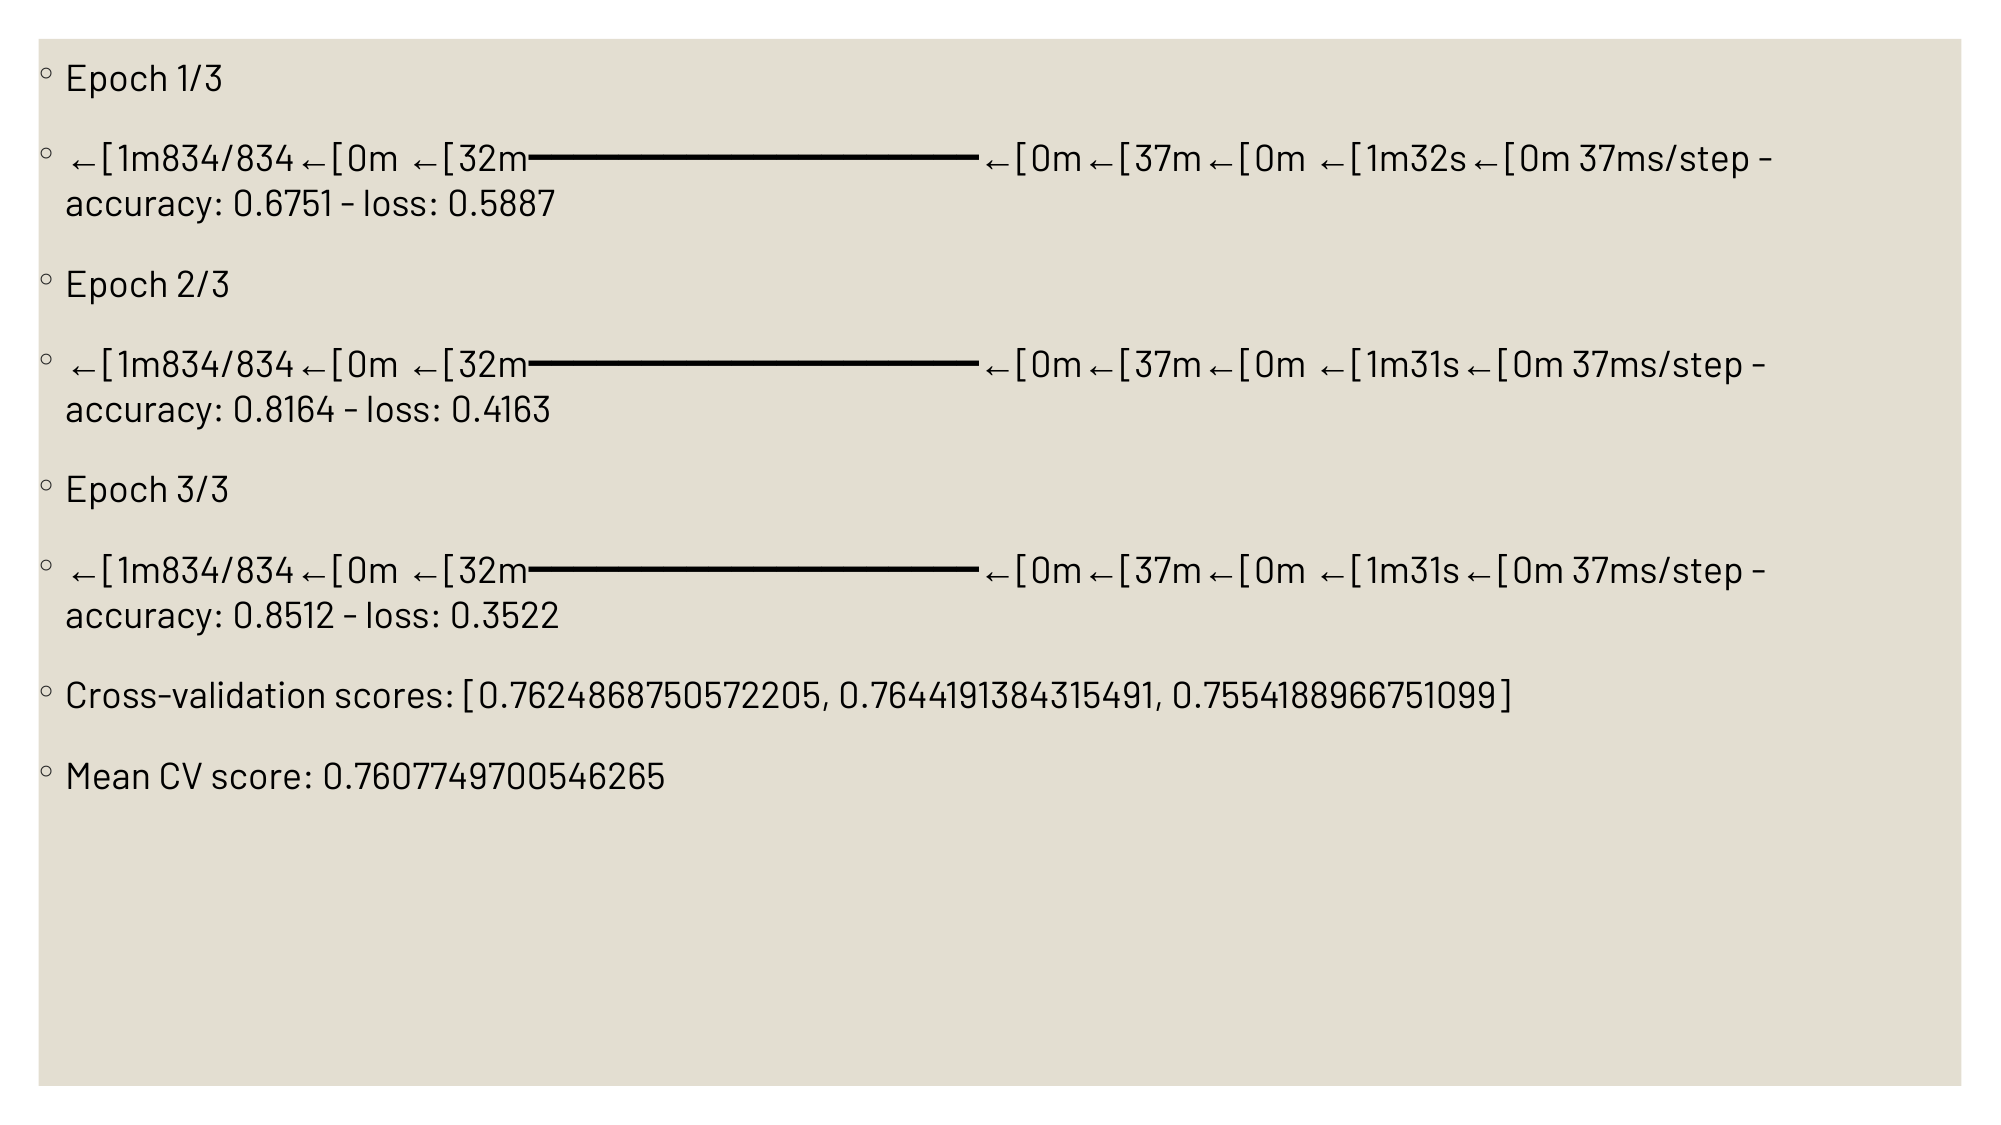

Epoch 1/3
←[1m834/834←[0m ←[32m━━━━━━━━━━━━━━━━━━━━←[0m←[37m←[0m ←[1m32s←[0m 37ms/step - accuracy: 0.6751 - loss: 0.5887
Epoch 2/3
←[1m834/834←[0m ←[32m━━━━━━━━━━━━━━━━━━━━←[0m←[37m←[0m ←[1m31s←[0m 37ms/step - accuracy: 0.8164 - loss: 0.4163
Epoch 3/3
←[1m834/834←[0m ←[32m━━━━━━━━━━━━━━━━━━━━←[0m←[37m←[0m ←[1m31s←[0m 37ms/step - accuracy: 0.8512 - loss: 0.3522
Cross-validation scores: [0.7624868750572205, 0.7644191384315491, 0.7554188966751099]
Mean CV score: 0.7607749700546265